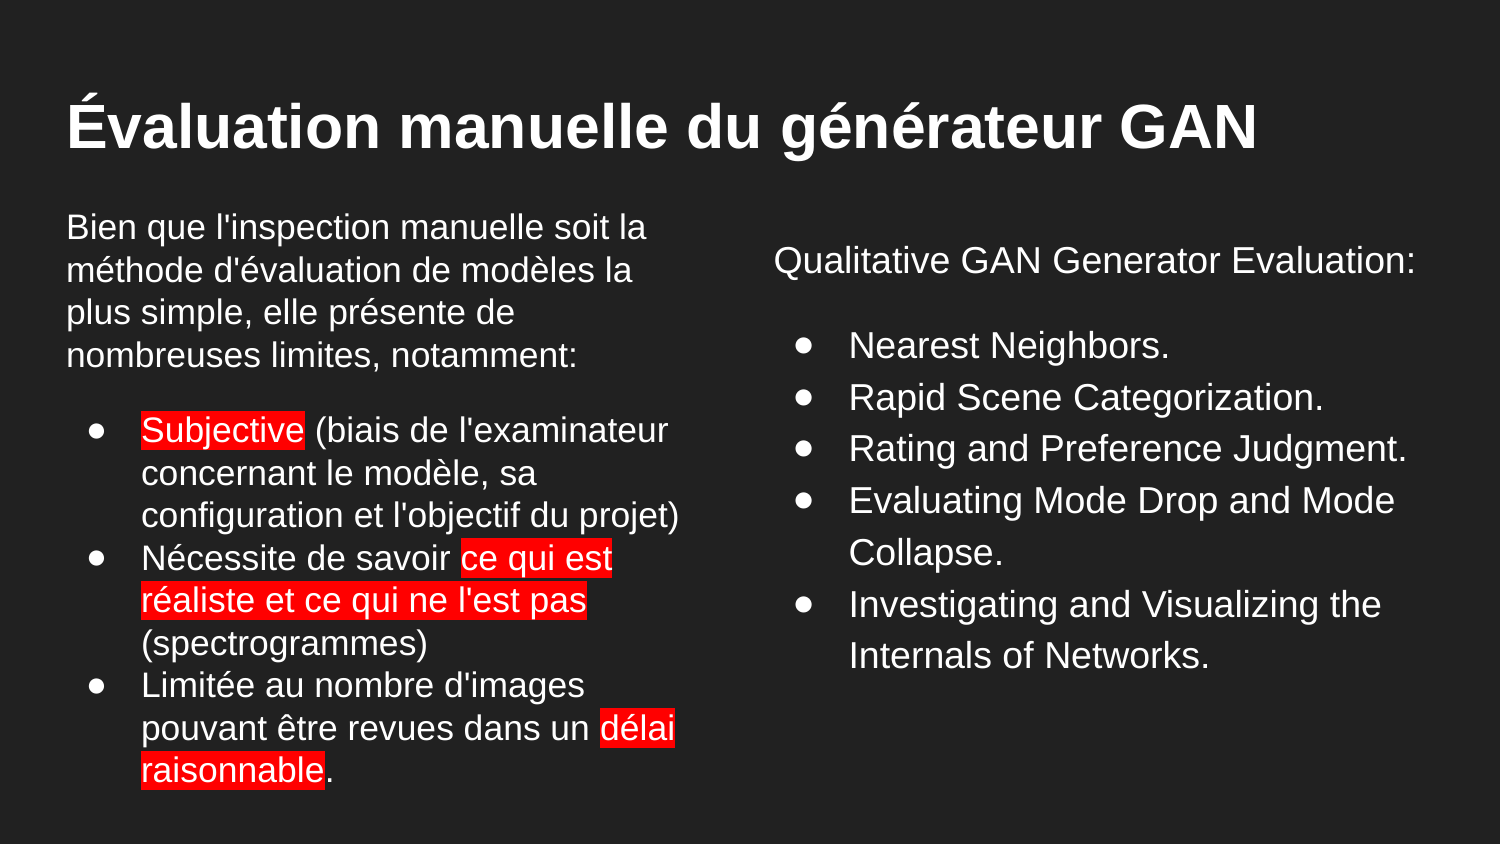

# Évaluation manuelle du générateur GAN

Bien que l'inspection manuelle soit la méthode d'évaluation de modèles la plus simple, elle présente de nombreuses limites, notamment:
Subjective (biais de l'examinateur concernant le modèle, sa configuration et l'objectif du projet)
Nécessite de savoir ce qui est réaliste et ce qui ne l'est pas (spectrogrammes)
Limitée au nombre d'images pouvant être revues dans un délai raisonnable.
Qualitative GAN Generator Evaluation:
Nearest Neighbors.
Rapid Scene Categorization.
Rating and Preference Judgment.
Evaluating Mode Drop and Mode Collapse.
Investigating and Visualizing the Internals of Networks.